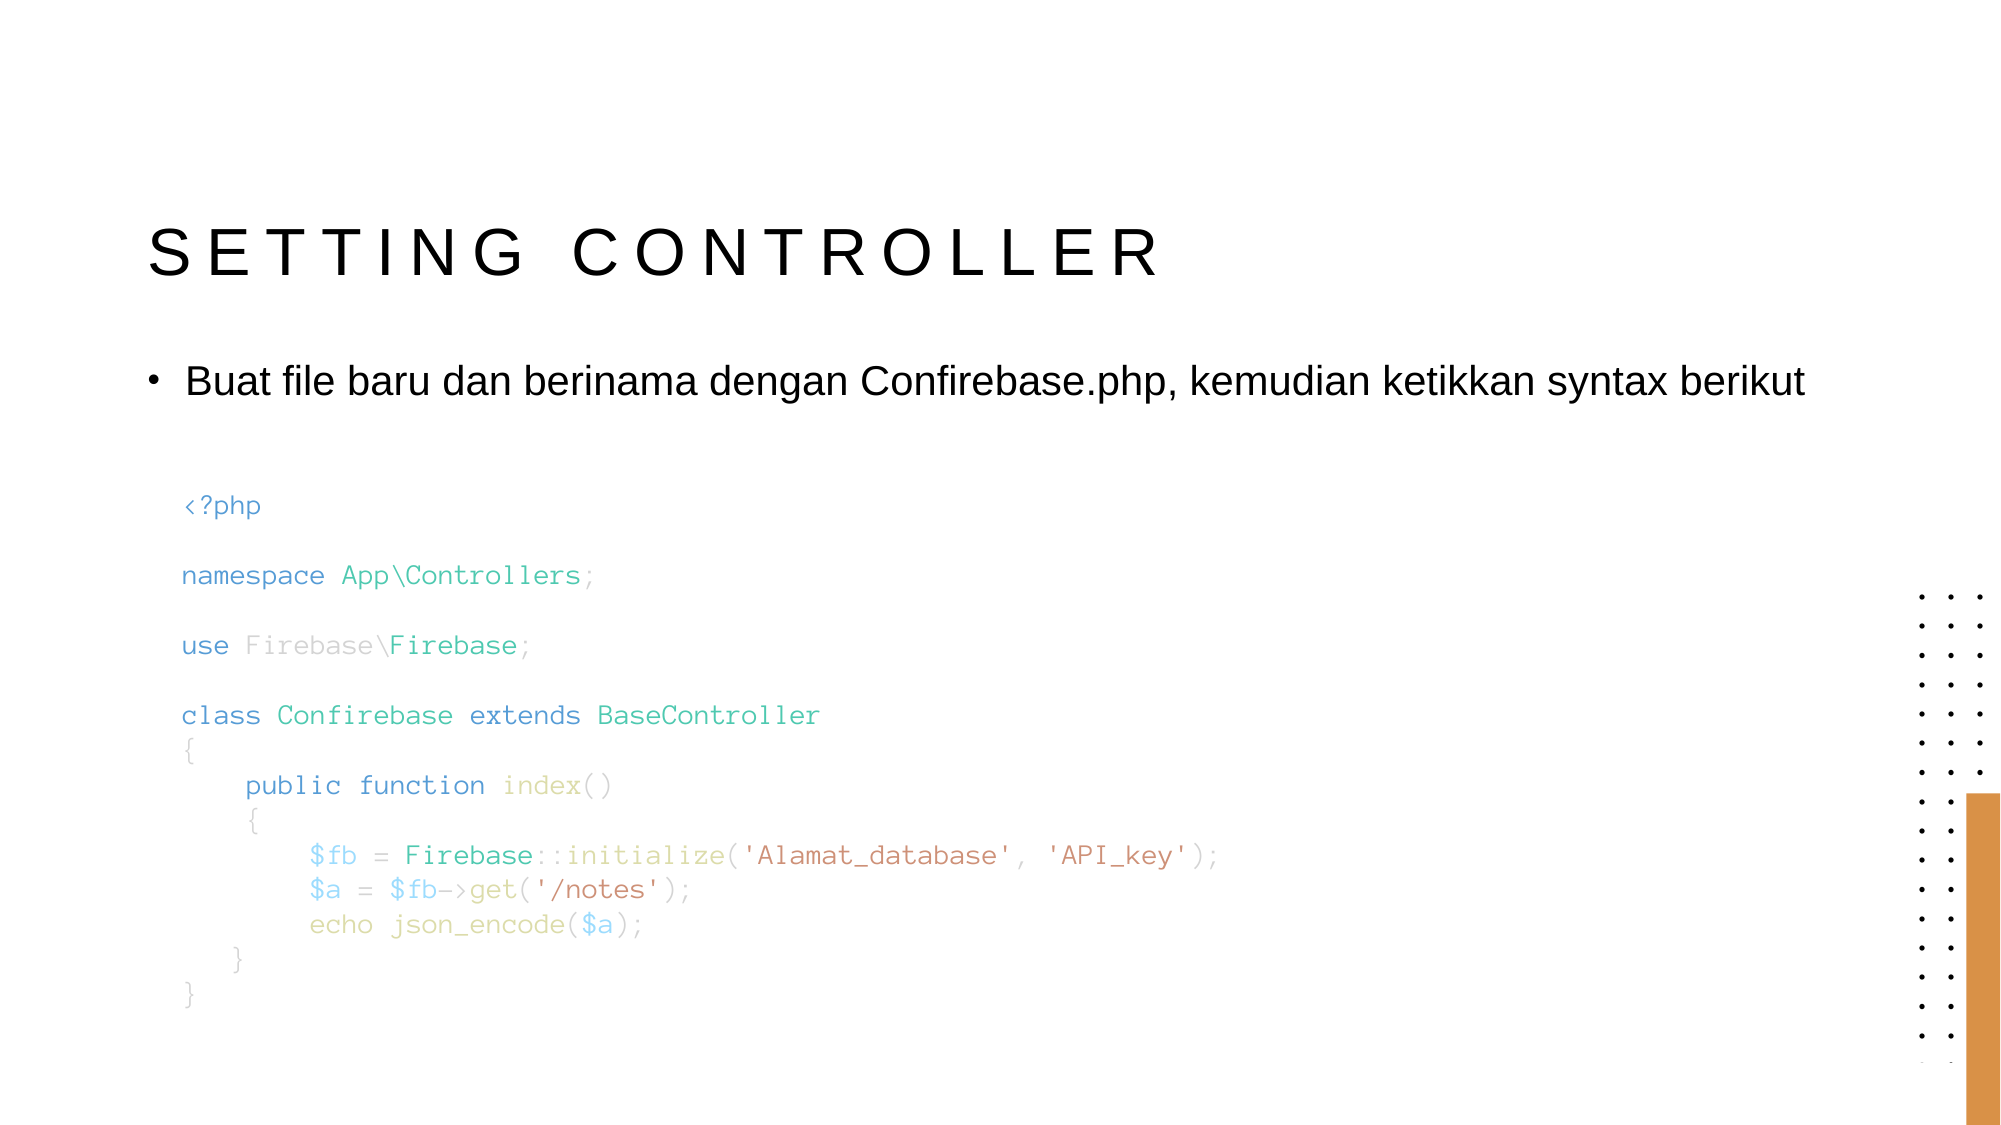

# Setting Controller
Buat file baru dan berinama dengan Confirebase.php, kemudian ketikkan syntax berikut
<?php
namespace App\Controllers;
use Firebase\Firebase;
class Confirebase extends BaseController
{
    public function index()
    {
        $fb = Firebase::initialize('Alamat_database', 'API_key');
        $a = $fb->get('/notes');
        echo json_encode($a);
   }
}